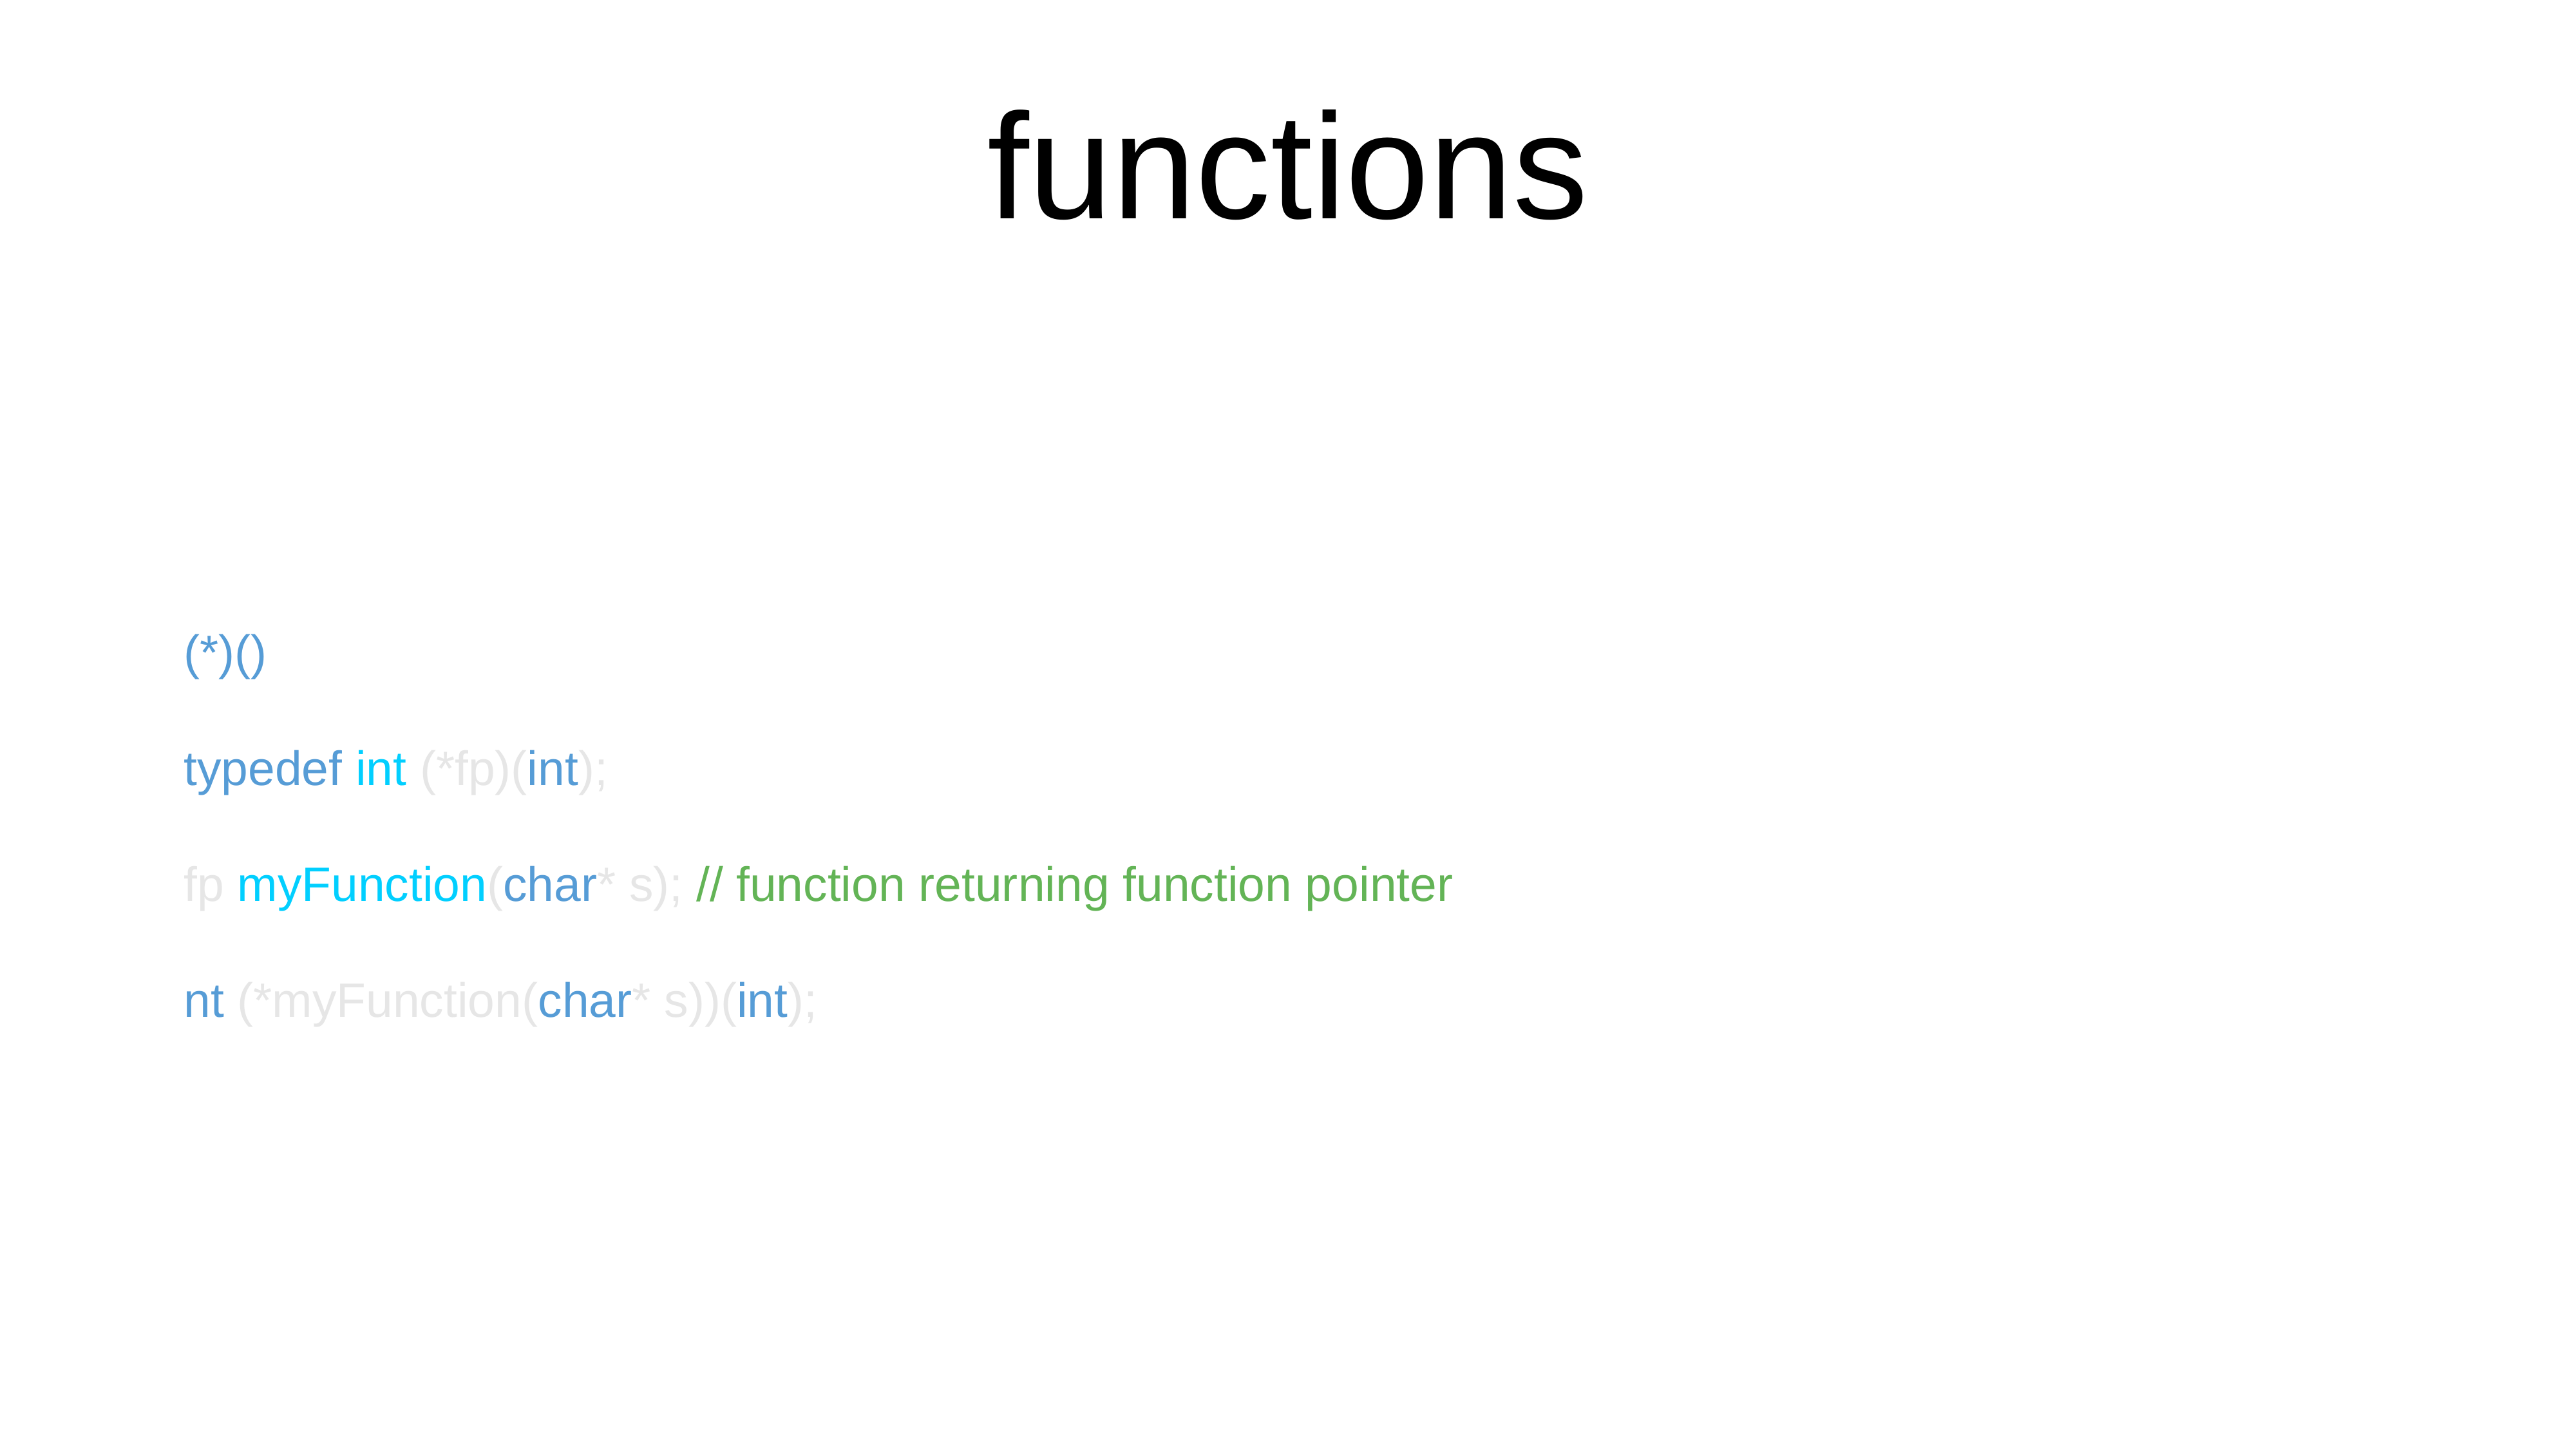

# functions
(*)()

typedef int (*fp)(int);

fp myFunction(char* s); // function returning function pointer

nt (*myFunction(char* s))(int);